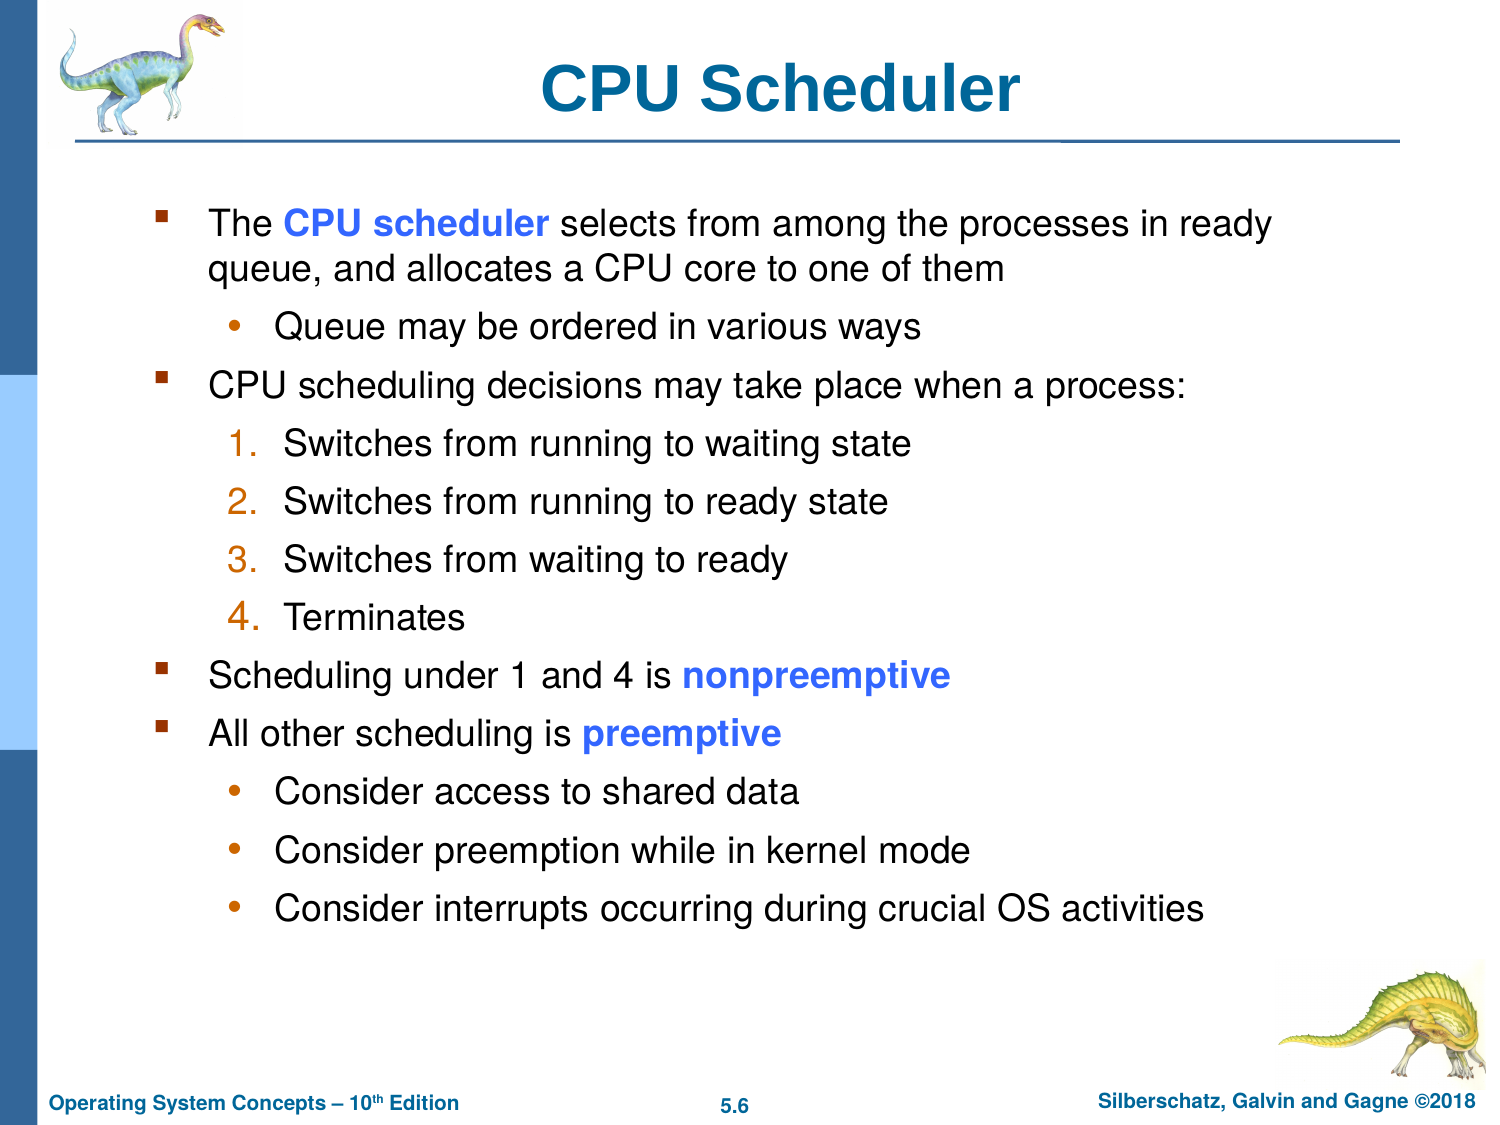

# CPU Scheduler
The CPU scheduler selects from among the processes in ready queue, and allocates a CPU core to one of them
Queue may be ordered in various ways
CPU scheduling decisions may take place when a process:
1.	Switches from running to waiting state
2.	Switches from running to ready state
3.	Switches from waiting to ready
Terminates
Scheduling under 1 and 4 is nonpreemptive
All other scheduling is preemptive
Consider access to shared data
Consider preemption while in kernel mode
Consider interrupts occurring during crucial OS activities